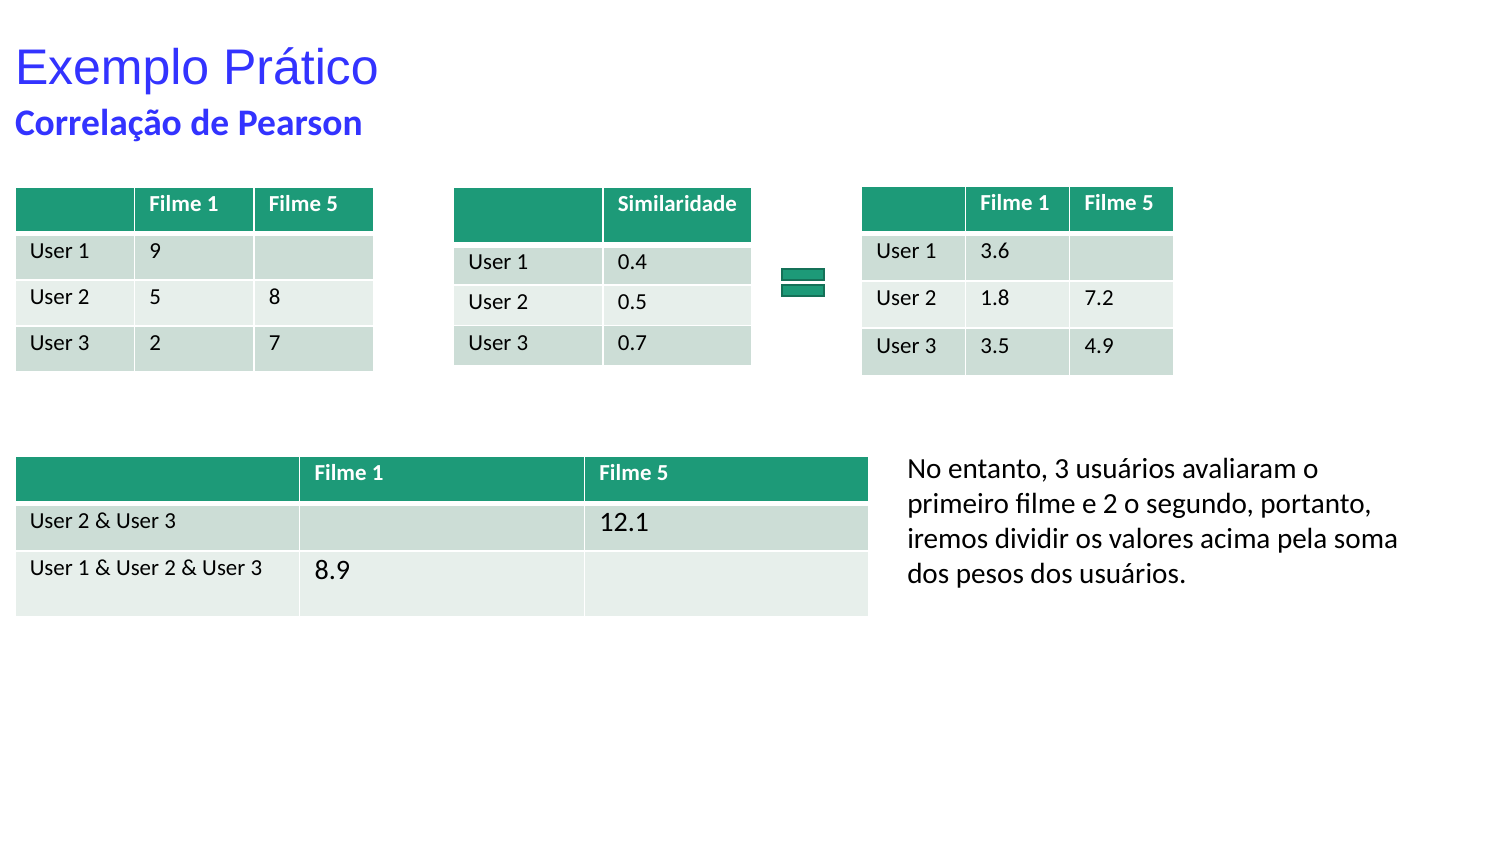

# Exemplo Prático
Correlação de Pearson
|  | Filme 1 | Filme 5 |
| --- | --- | --- |
| User 1 | 3.6 |  |
| User 2 | 1.8 | 7.2 |
| User 3 | 3.5 | 4.9 |
|  | Filme 1 | Filme 5 |
| --- | --- | --- |
| User 1 | 9 |  |
| User 2 | 5 | 8 |
| User 3 | 2 | 7 |
|  | Similaridade |
| --- | --- |
| User 1 | 0.4 |
| User 2 | 0.5 |
| User 3 | 0.7 |

No entanto, 3 usuários avaliaram o primeiro filme e 2 o segundo, portanto, iremos dividir os valores acima pela soma dos pesos dos usuários.
|  | Filme 1 | Filme 5 |
| --- | --- | --- |
| User 2 & User 3 |  | 12.1 |
| User 1 & User 2 & User 3 | 8.9 |  |